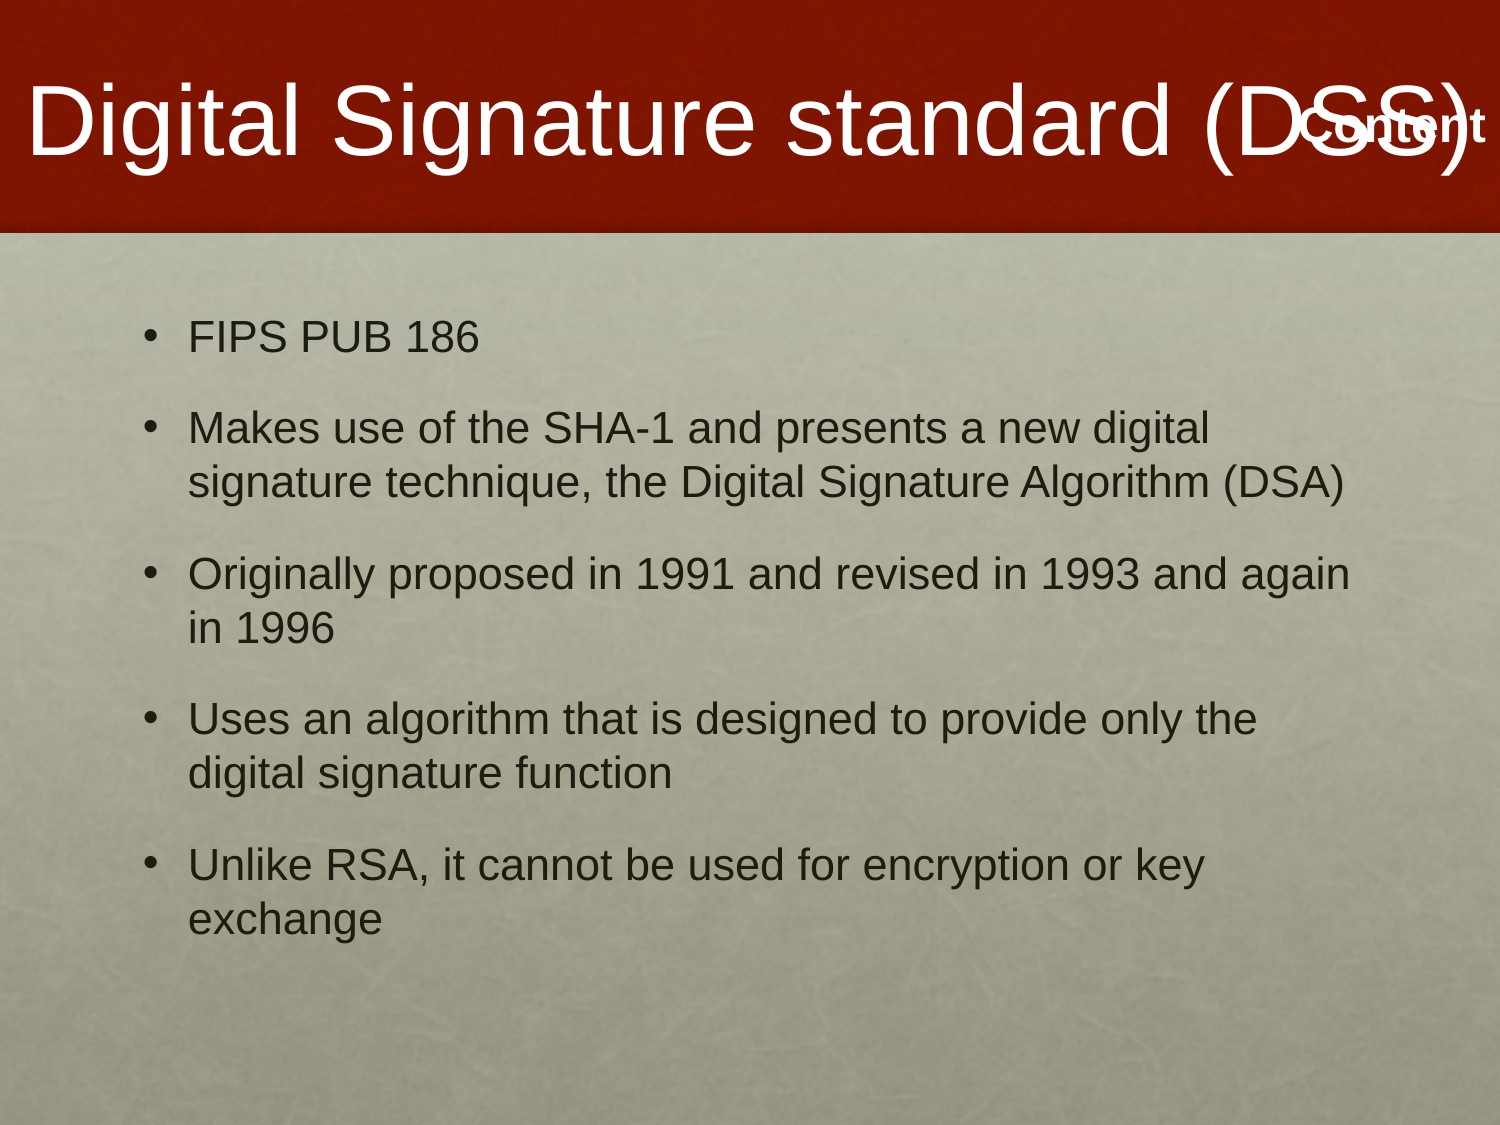

# Digital Signature standard (DSS)
FIPS PUB 186
Makes use of the SHA-1 and presents a new digital signature technique, the Digital Signature Algorithm (DSA)
Originally proposed in 1991 and revised in 1993 and again in 1996
Uses an algorithm that is designed to provide only the digital signature function
Unlike RSA, it cannot be used for encryption or key exchange